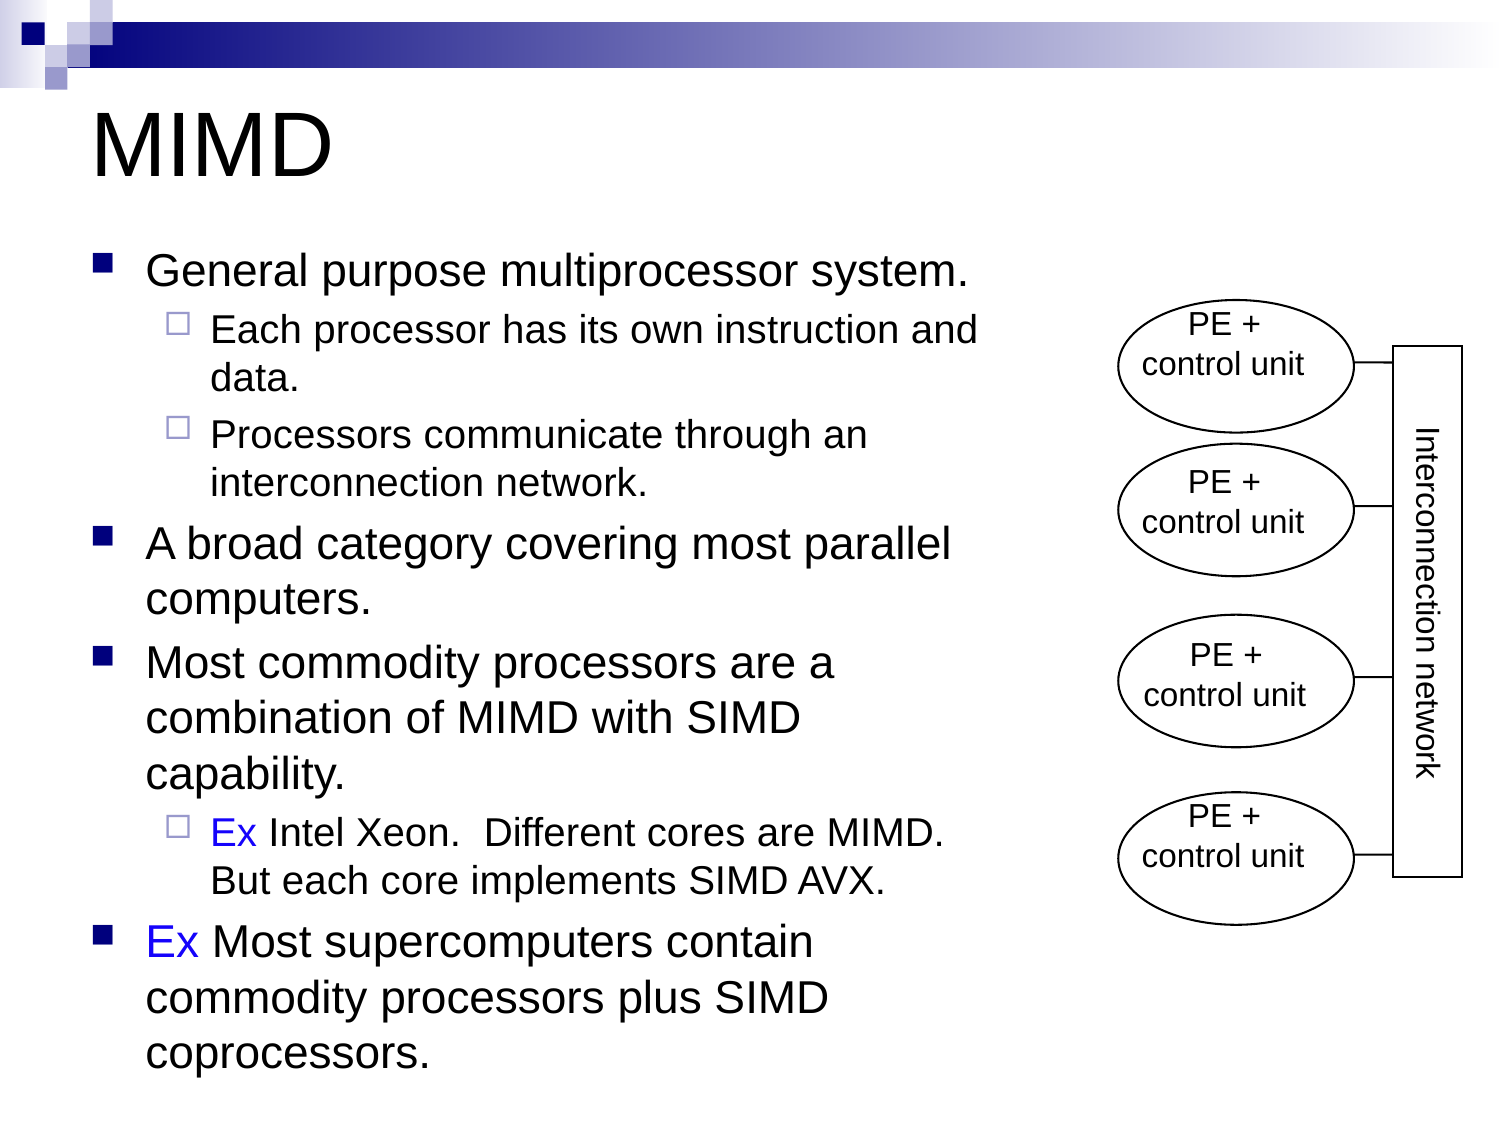

# MIMD
General purpose multiprocessor system.
Each processor has its own instruction and data.
Processors communicate through an interconnection network.
A broad category covering most parallel computers.
Most commodity processors are a combination of MIMD with SIMD capability.
Ex Intel Xeon.  Different cores are MIMD.  But each core implements SIMD AVX.
Ex Most supercomputers contain commodity processors plus SIMD coprocessors.
     PE +
control unit

     PE +
control unit

     PE +
control unit
     PE +
control unit

Interconnection network